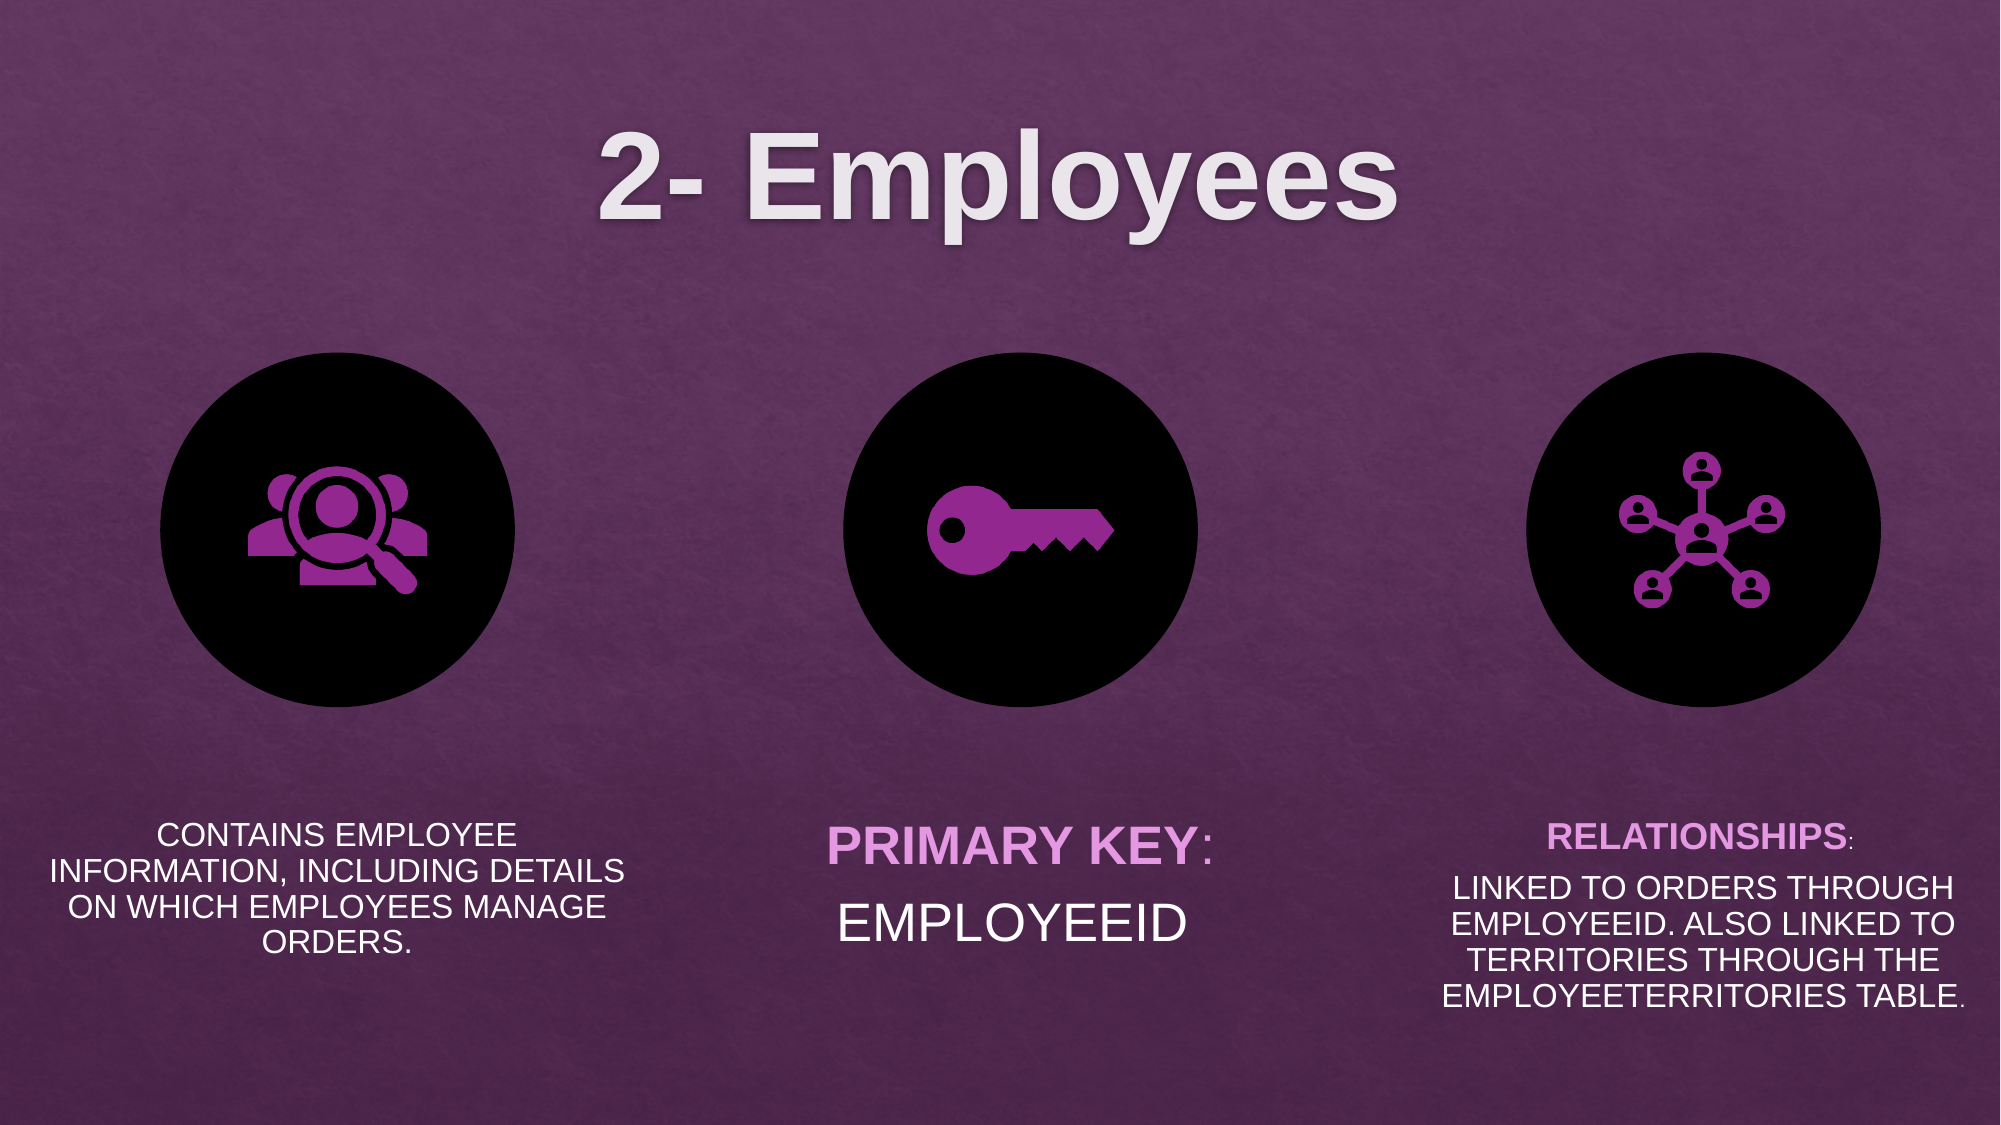

# 2- Employees
Contains employee information, including details on which employees manage orders.
Primary Key:
EmployeeID
Relationships:
Linked to Orders through EmployeeID. Also linked to Territories through the EmployeeTerritories table.